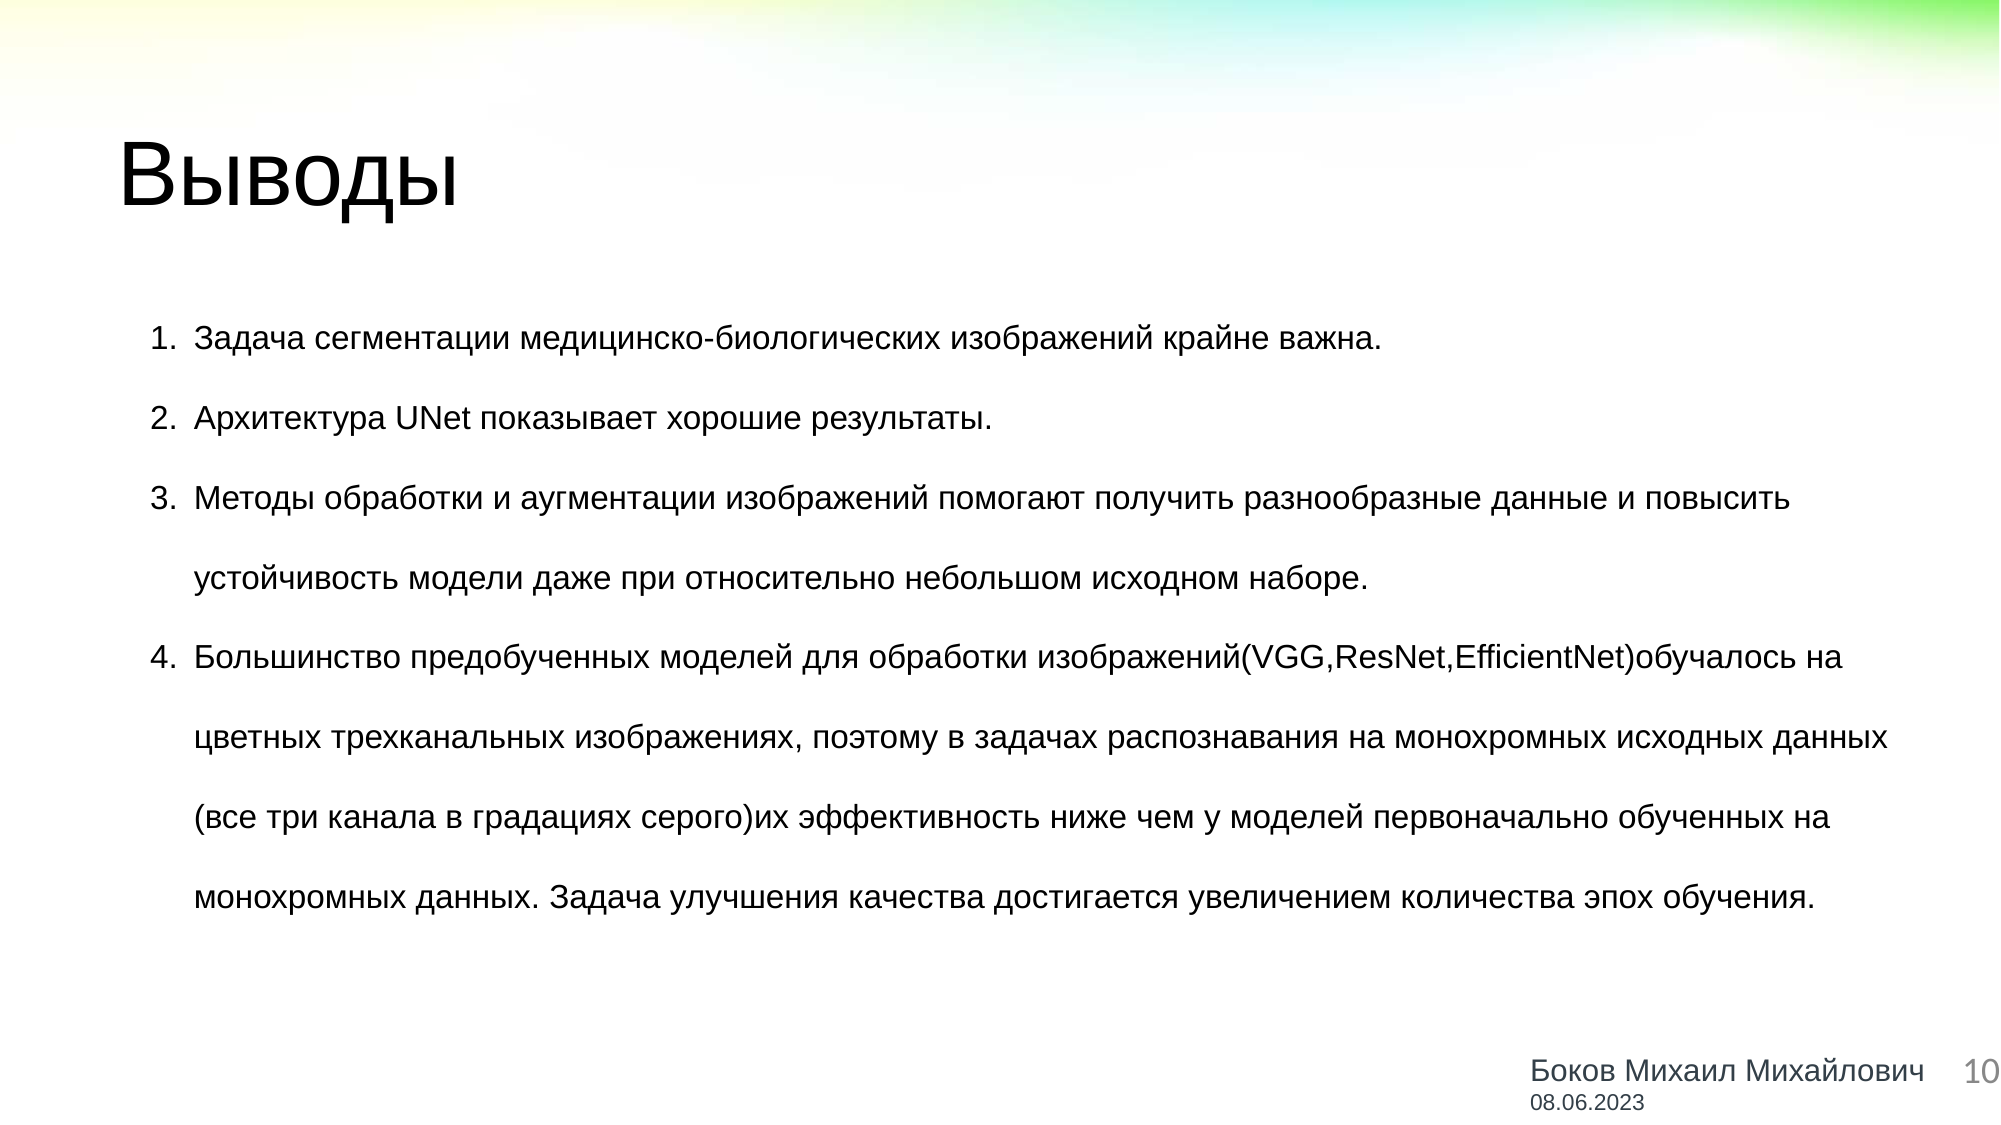

# Выводы

Задача сегментации медицинско-биологических изображений крайне важна.
Архитектура UNet показывает хорошие результаты.
Методы обработки и аугментации изображений помогают получить разнообразные данные и повысить устойчивость модели даже при относительно небольшом исходном наборе.
Большинство предобученных моделей для обработки изображений(VGG,ResNet,EfficientNet)обучалось на цветных трехканальных изображениях, поэтому в задачах распознавания на монохромных исходных данных (все три канала в градациях серого)их эффективность ниже чем у моделей первоначально обученных на монохромных данных. Задача улучшения качества достигается увеличением количества эпох обучения.
Боков Михаил Михайлович
08.06.2023
10